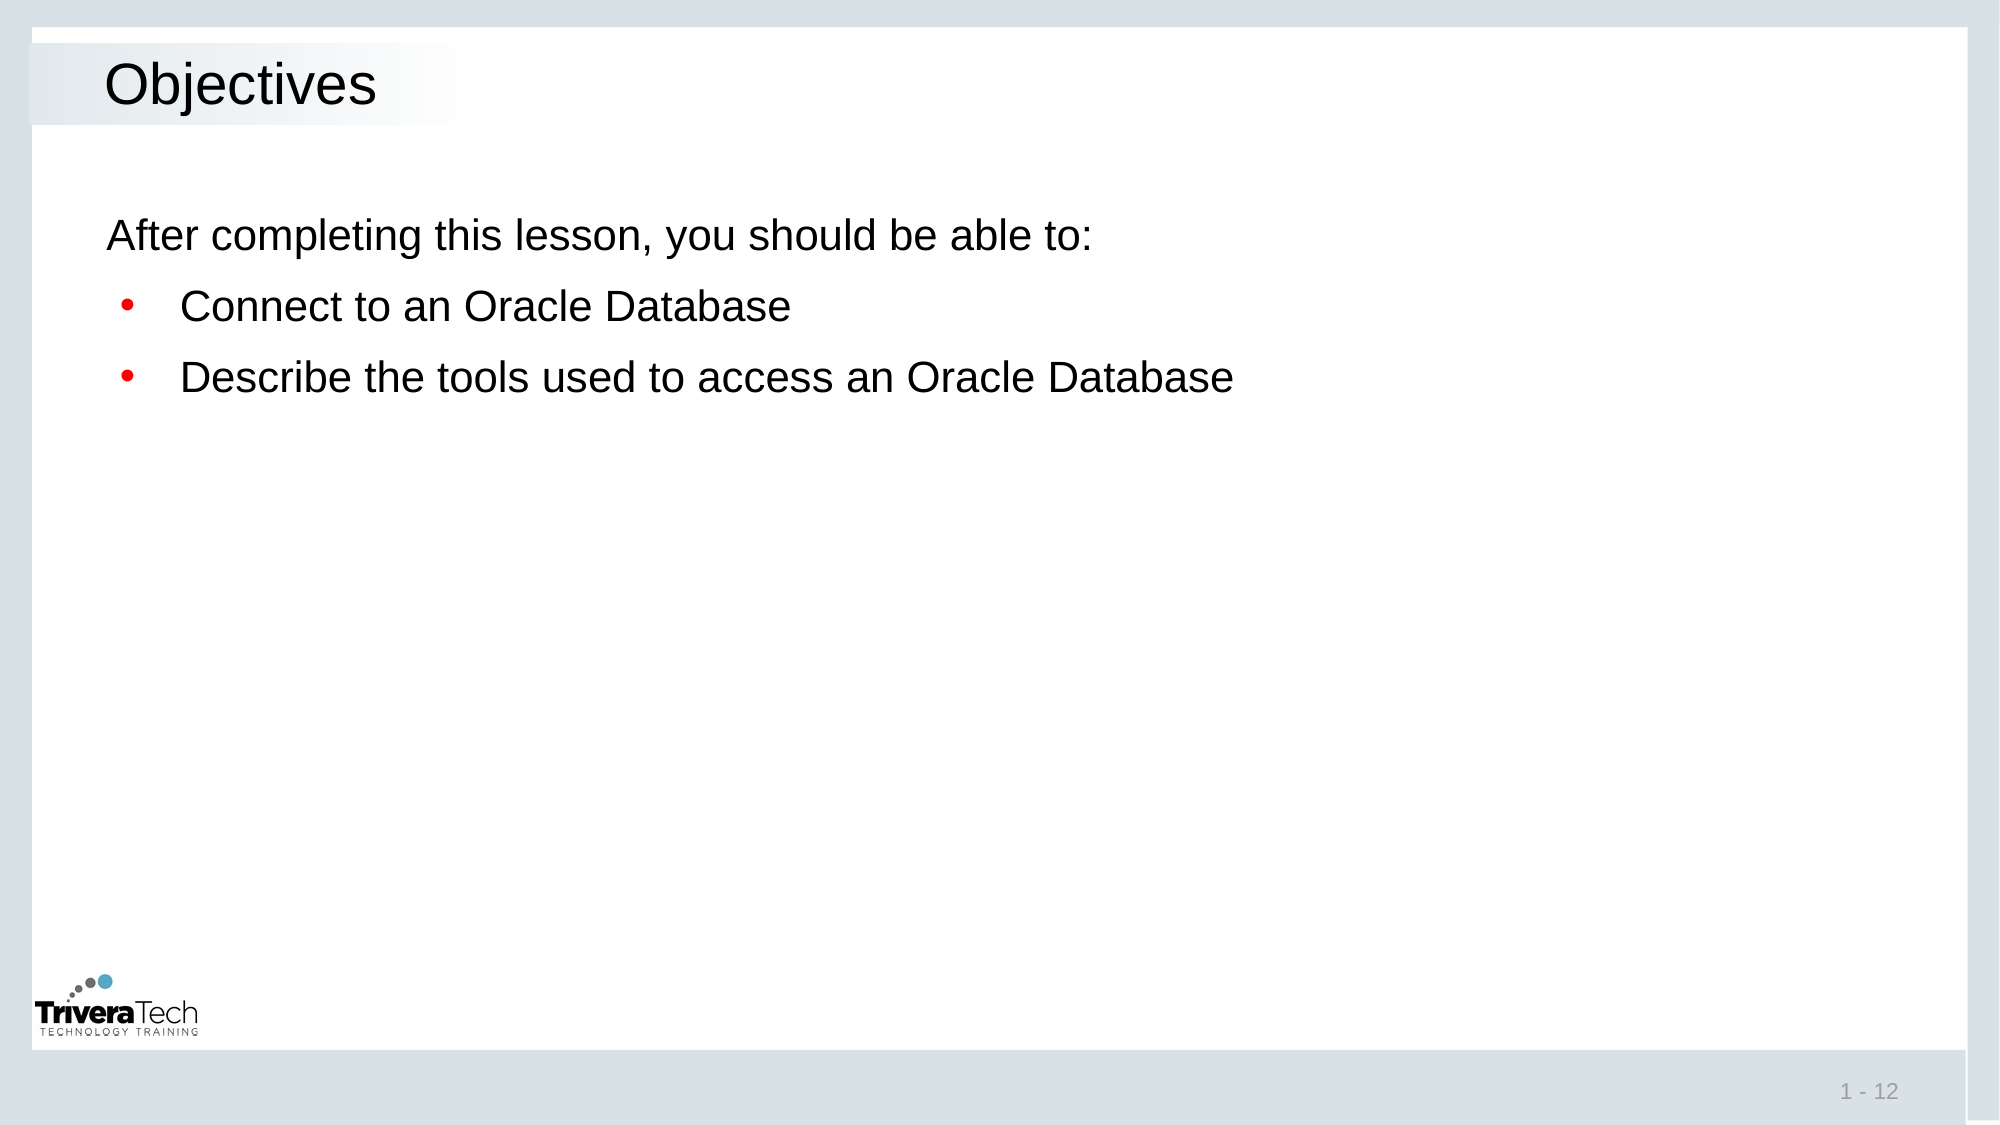

# Objectives
After completing this lesson, you should be able to:
Connect to an Oracle Database
Describe the tools used to access an Oracle Database